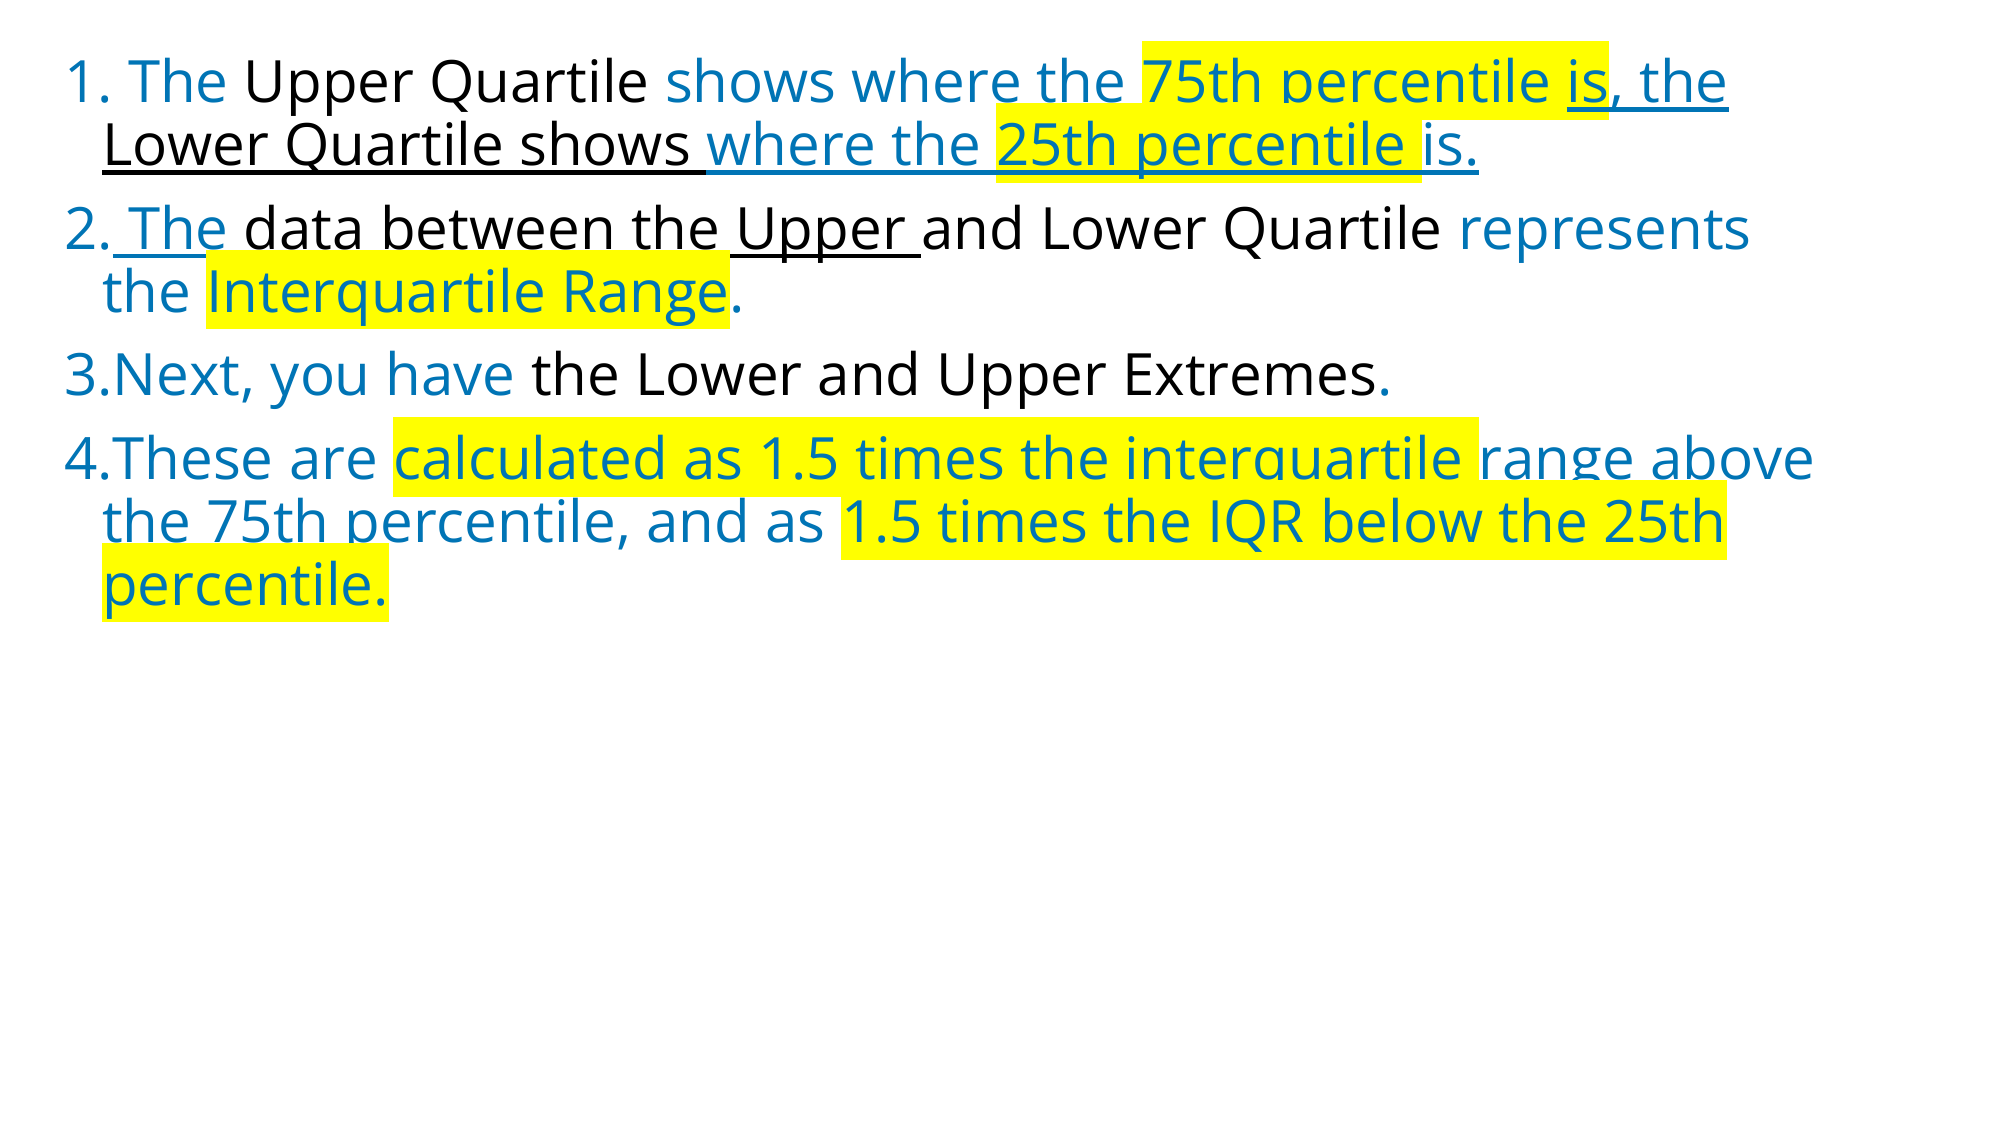

The Upper Quartile shows where the 75th percentile is, the Lower Quartile shows where the 25th percentile is.
 The data between the Upper and Lower Quartile represents the Interquartile Range.
Next, you have the Lower and Upper Extremes.
These are calculated as 1.5 times the interquartile range above the 75th percentile, and as 1.5 times the IQR below the 25th percentile.